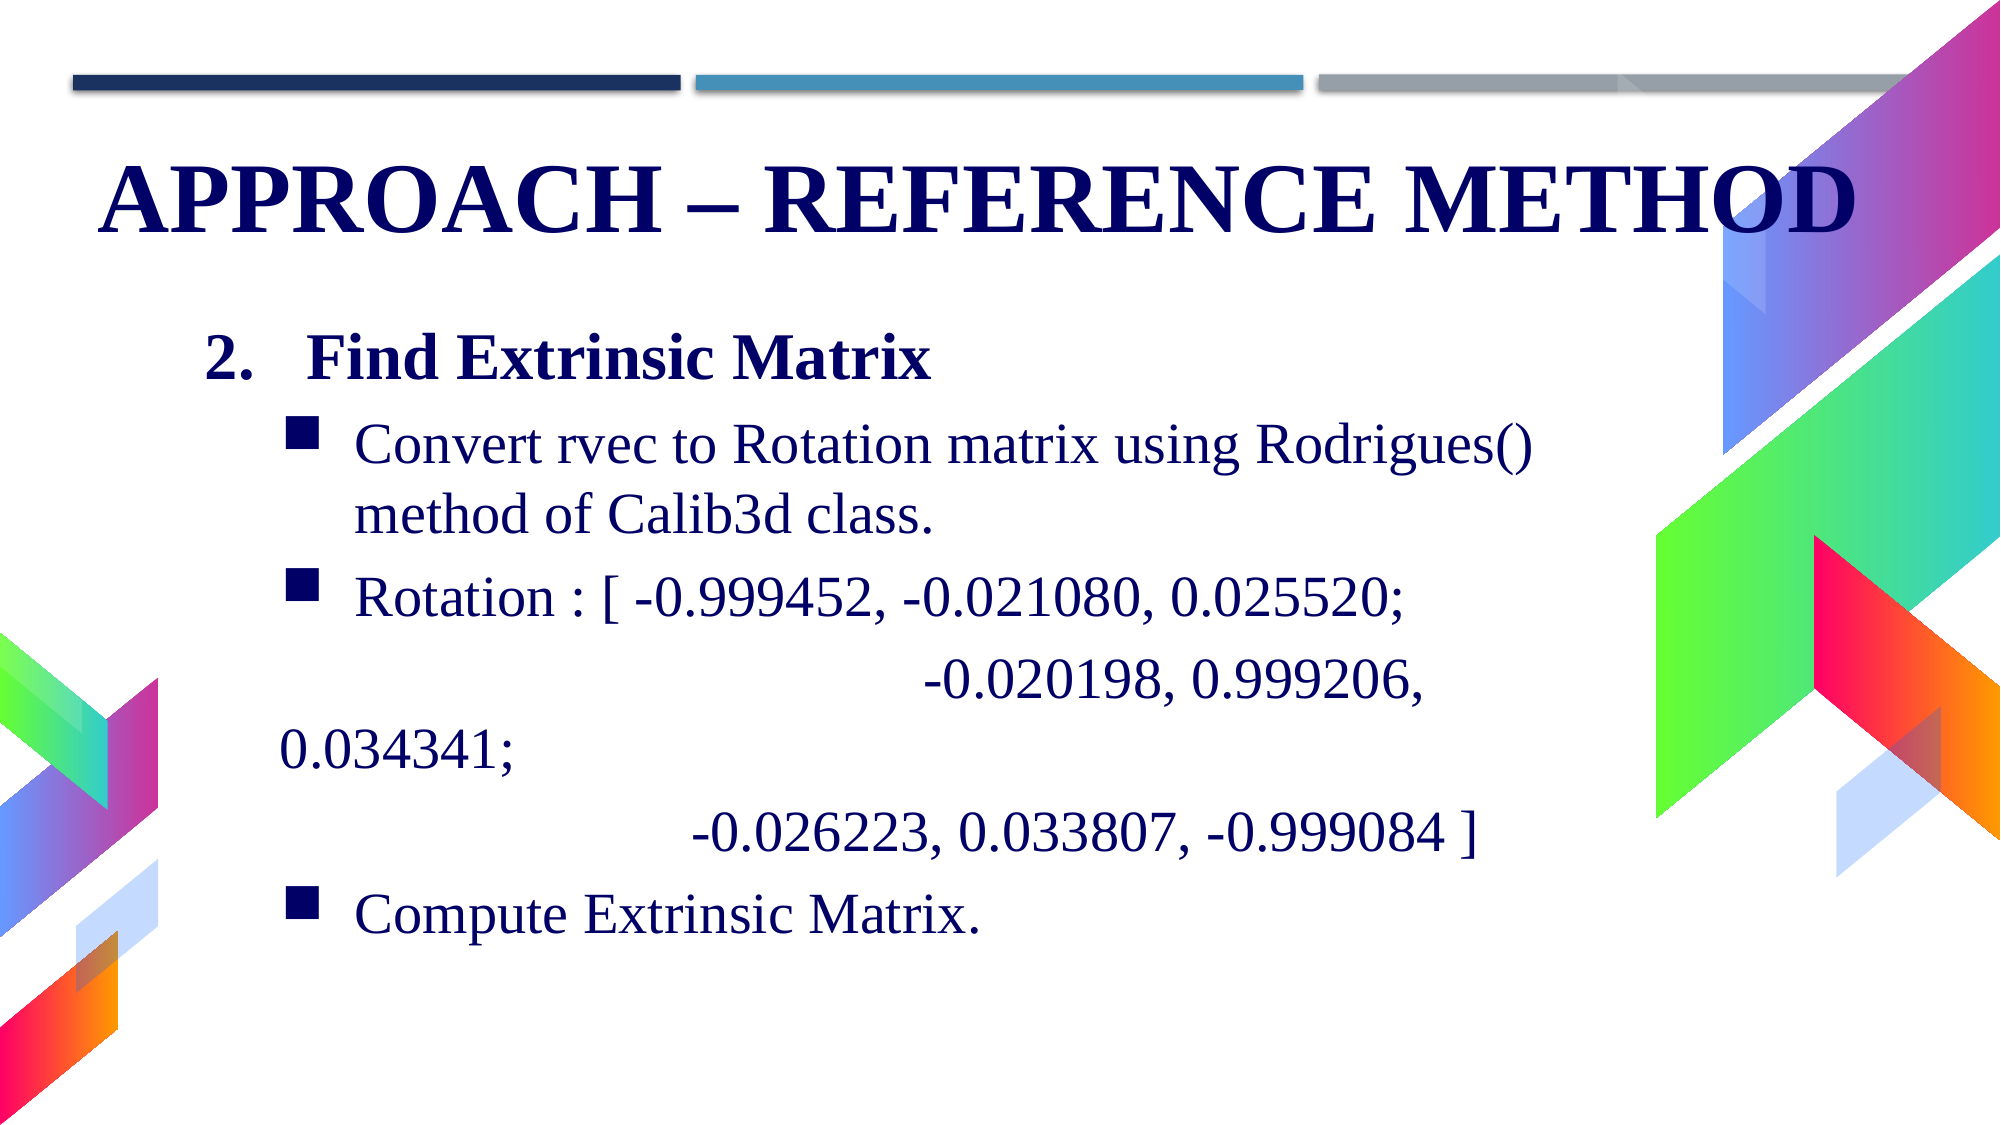

APPROACH – REFERENCE METHOD
 Find Extrinsic Matrix
Convert rvec to Rotation matrix using Rodrigues() method of Calib3d class.
Rotation : [ -0.999452, -0.021080, 0.025520;
	     			   -0.020198, 0.999206, 0.034341;
	                  -0.026223, 0.033807, -0.999084 ]
Compute Extrinsic Matrix.